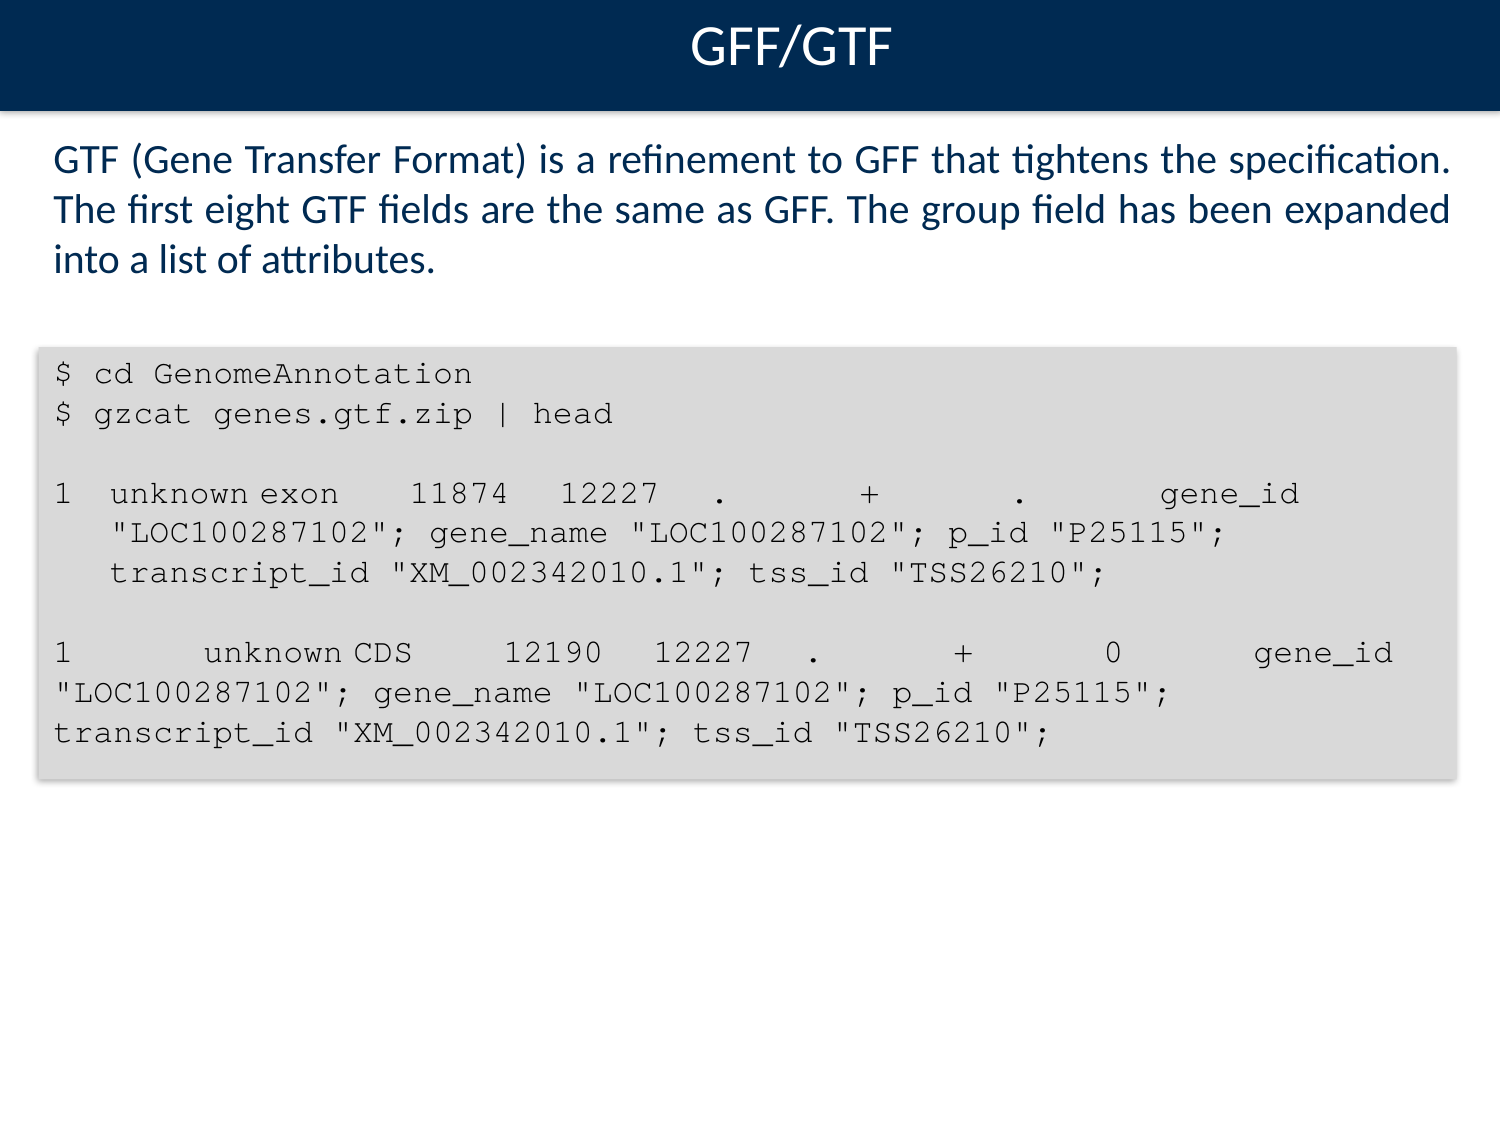

GFF/GTF
GTF (Gene Transfer Format) is a refinement to GFF that tightens the specification. The first eight GTF fields are the same as GFF. The group field has been expanded into a list of attributes.
$ cd GenomeAnnotation
$ gzcat genes.gtf.zip | head

unknown	exon	11874	12227	.	+	.	gene_id "LOC100287102"; gene_name "LOC100287102"; p_id "P25115"; transcript_id "XM_002342010.1"; tss_id "TSS26210";

1	unknown	CDS	12190	12227	.	+	0	gene_id "LOC100287102"; gene_name "LOC100287102"; p_id "P25115"; transcript_id "XM_002342010.1"; tss_id "TSS26210";